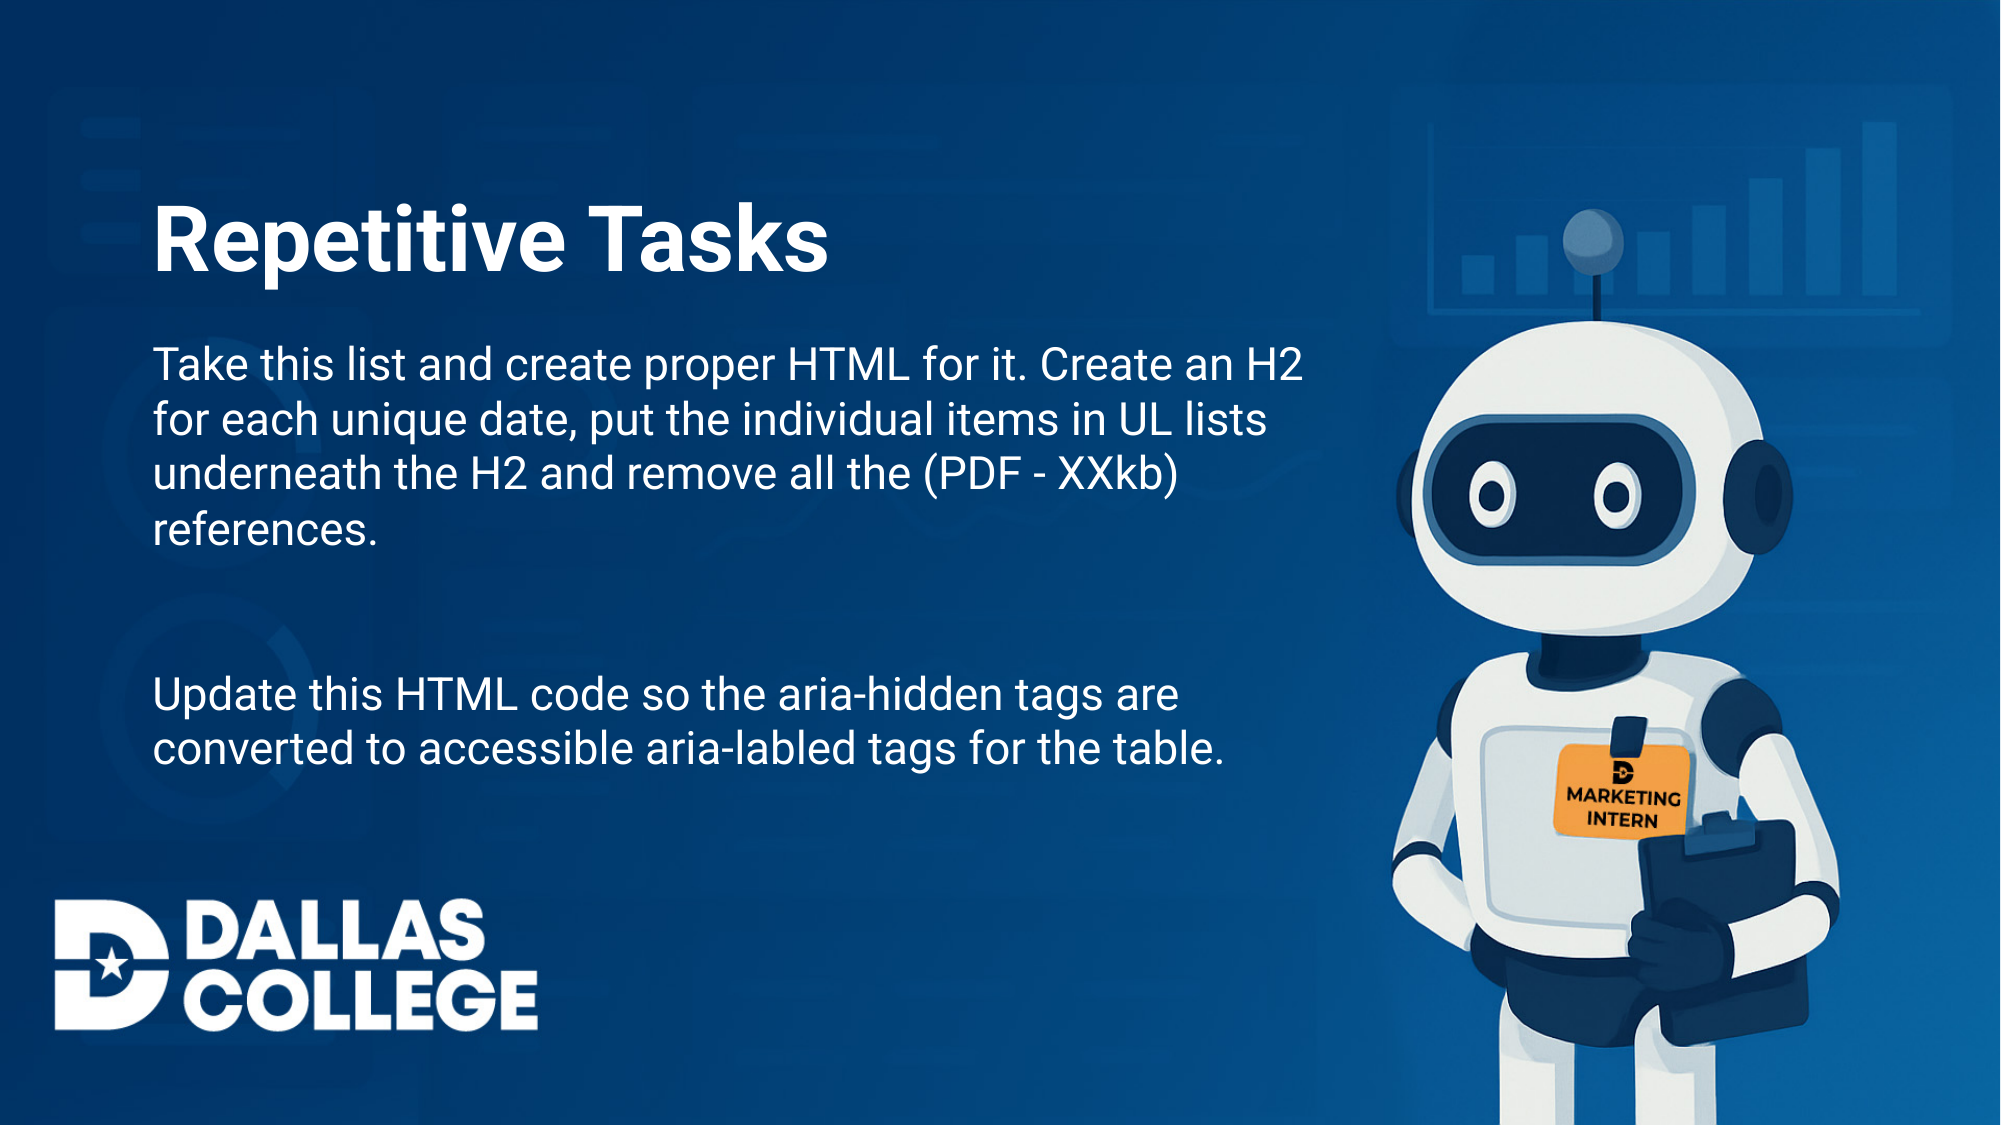

Repetitive Tasks
Take this list and create proper HTML for it. Create an H2 for each unique date, put the individual items in UL lists underneath the H2 and remove all the (PDF - XXkb) references.

Update this HTML code so the aria-hidden tags are converted to accessible aria-labled tags for the table.